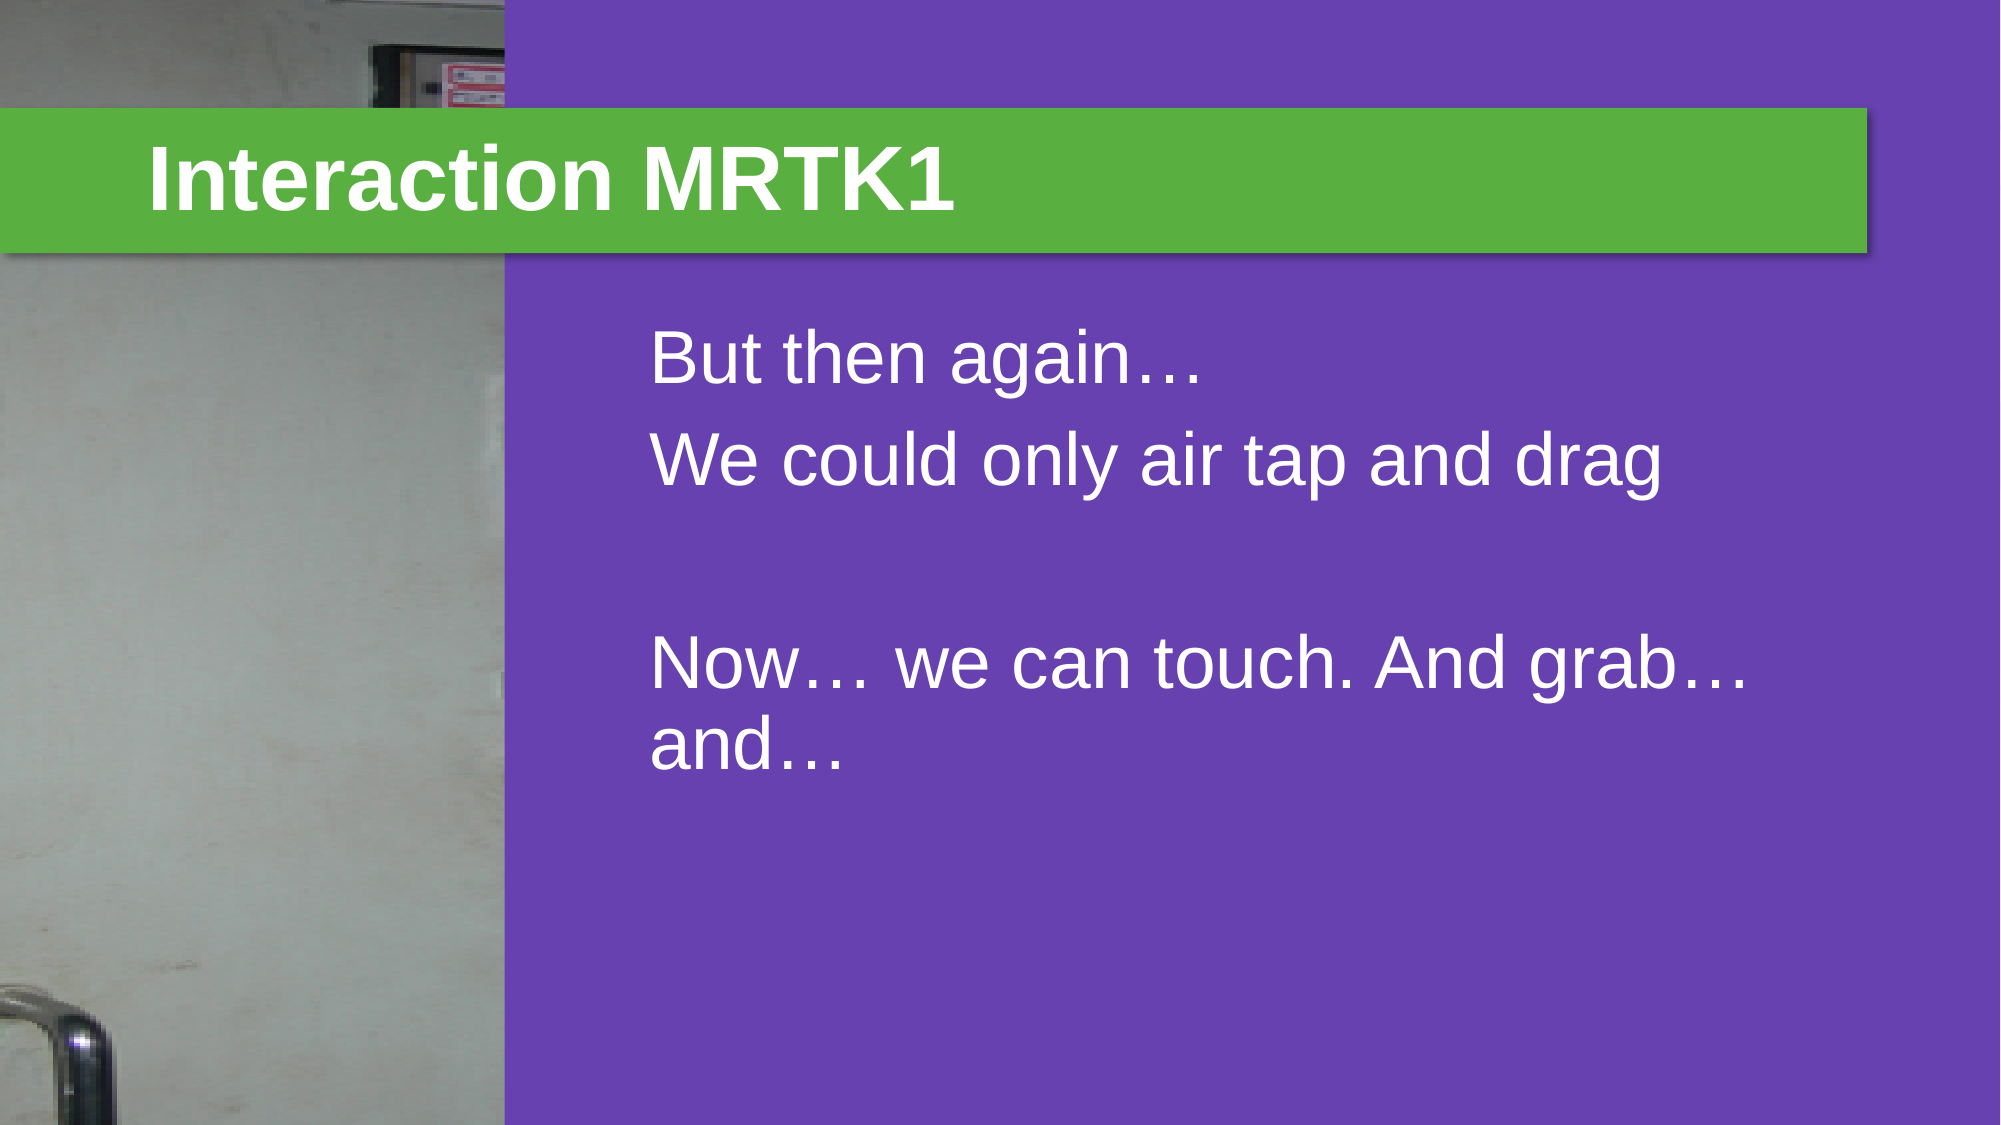

# Interaction MRTK1
But then again…
We could only air tap and drag

Now… we can touch. And grab… and…